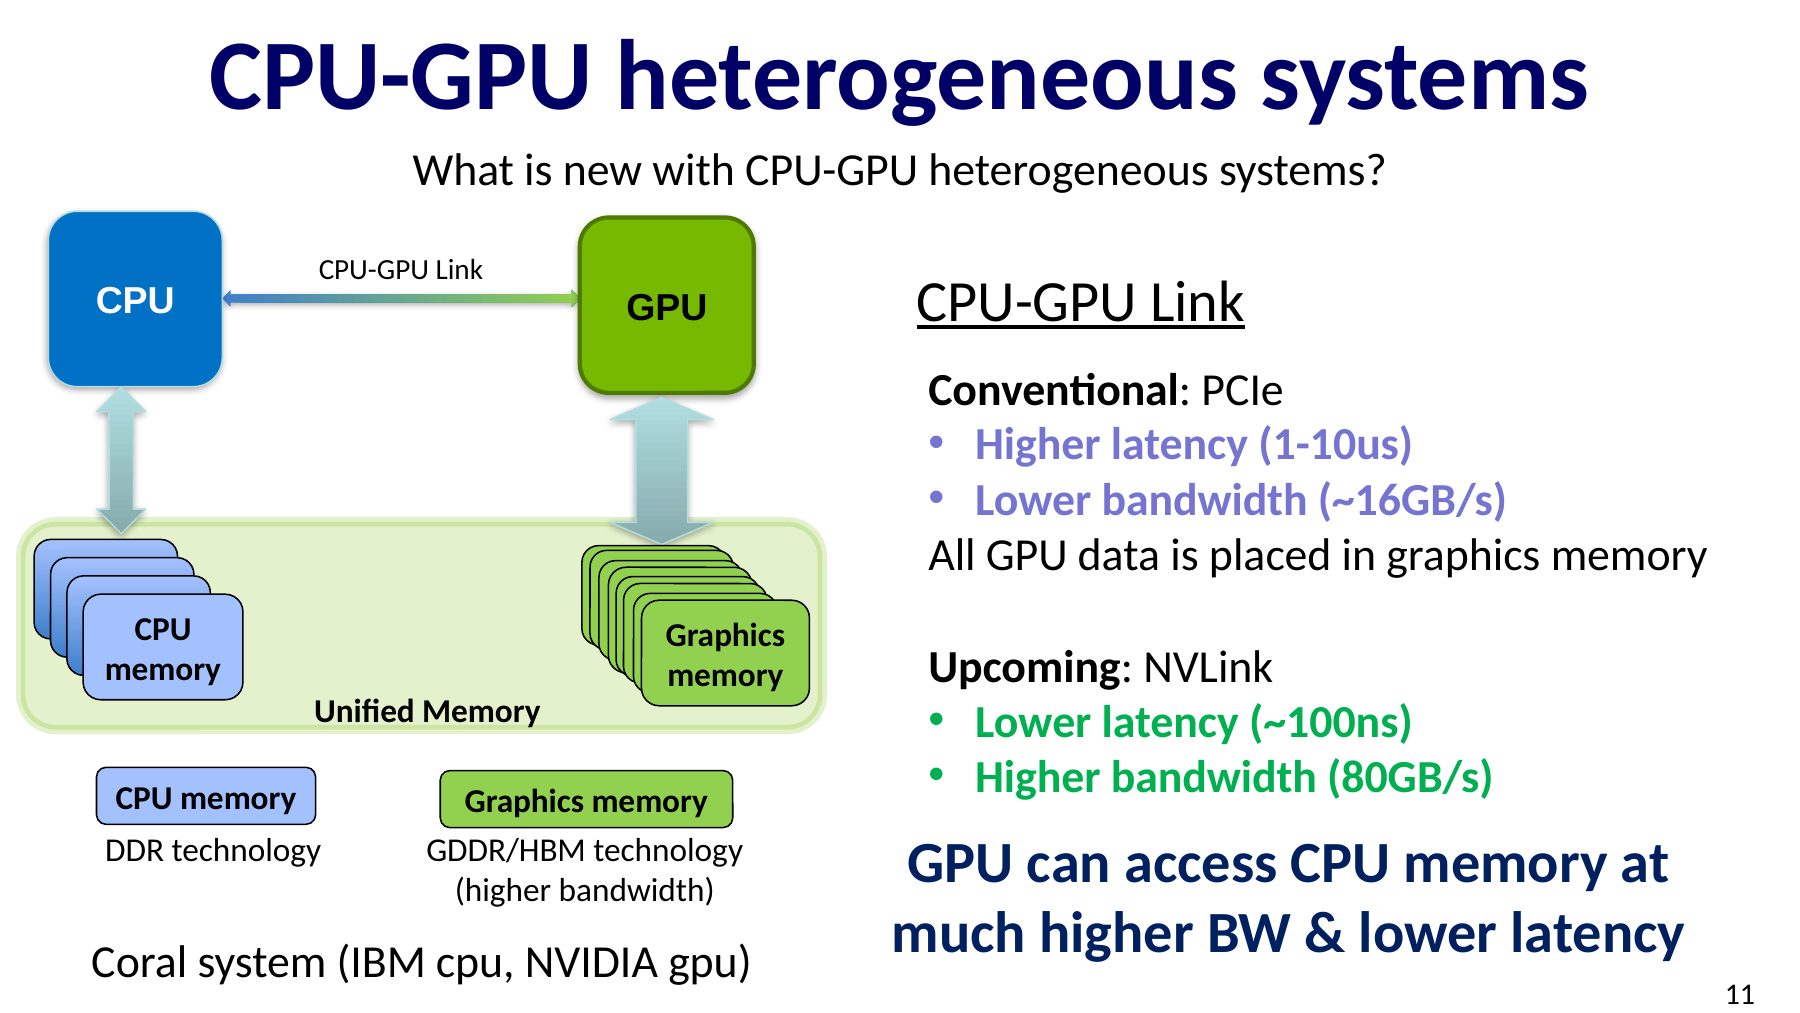

# CPU-GPU heterogeneous systems
What is new with CPU-GPU heterogeneous systems?
CPU

DDR4
DDR4
DDR4
CPU
memory
GPU

DDR4
DDR4
DDR4

DDR4
DDR4
DDR4
Graphics memory
CPU-GPU Link
CPU-GPU Link

Conventional: PCIe
Higher latency (1-10us)
Lower bandwidth (~16GB/s)
All GPU data is placed in graphics memory

Upcoming: NVLink
Lower latency (~100ns)
Higher bandwidth (80GB/s)
Unified Memory
CPU memory
Graphics memory
DDR technology
GDDR/HBM technology
(higher bandwidth)
GPU can access CPU memory at much higher BW & lower latency
Coral system (IBM cpu, NVIDIA gpu)
11